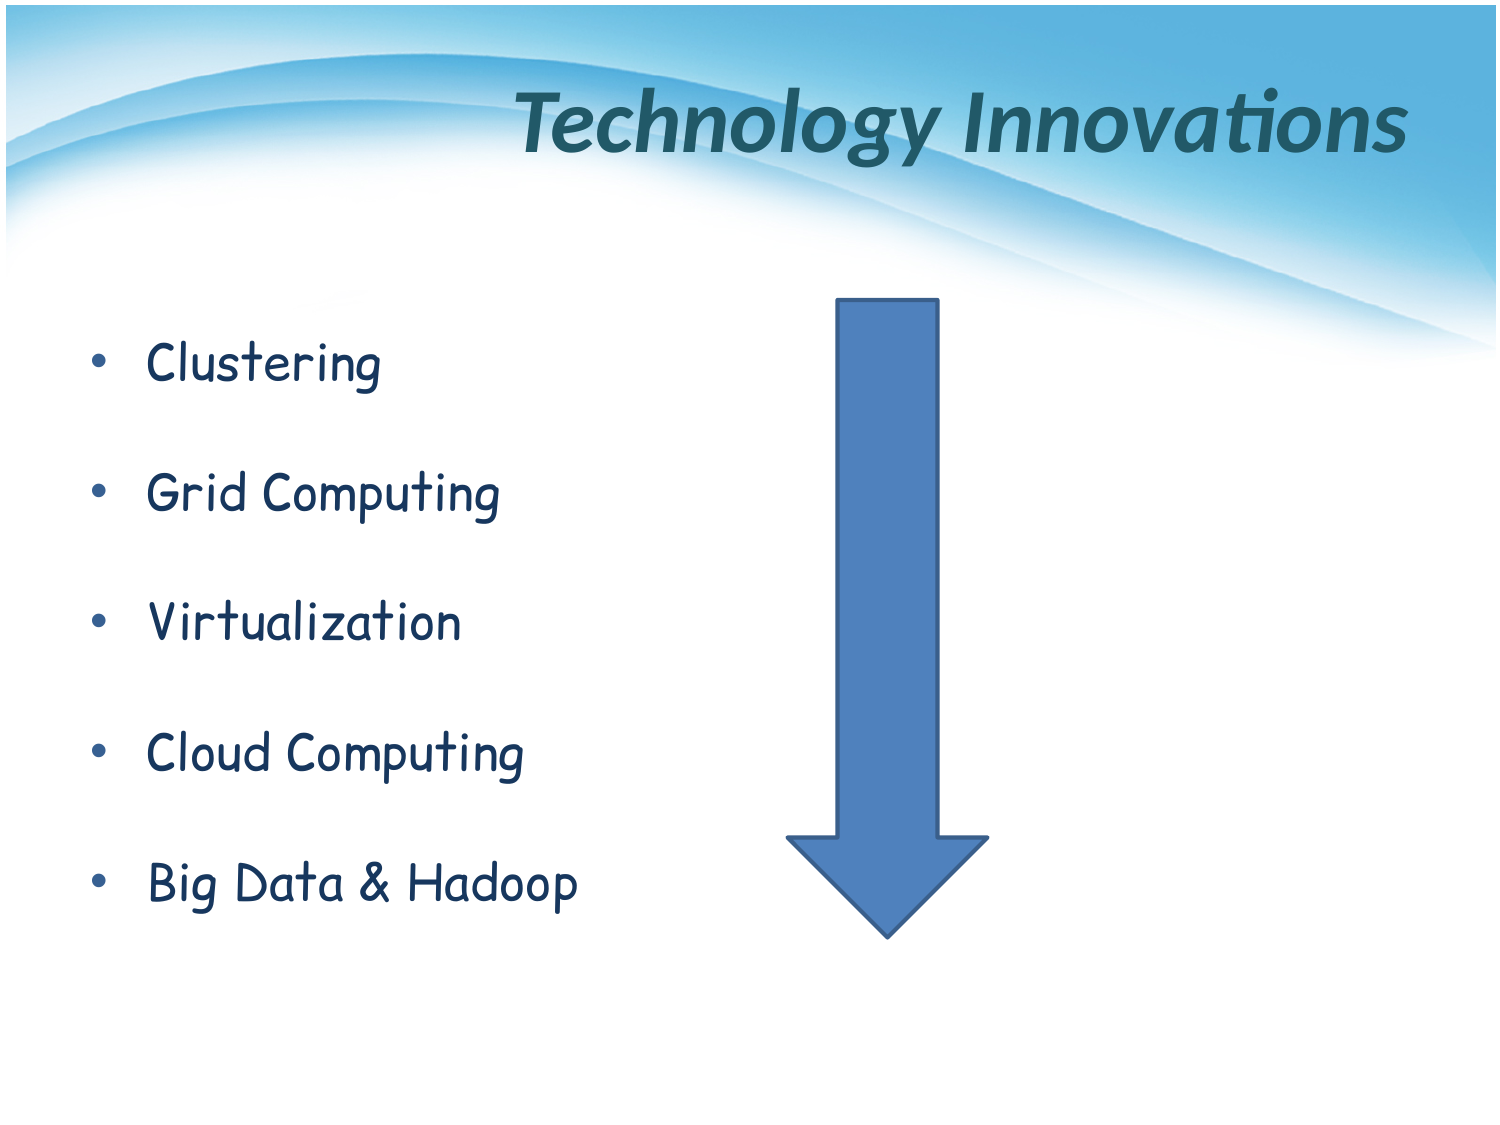

# Technology Innovations
Clustering
Grid Computing
Virtualization
Cloud Computing
Big Data & Hadoop